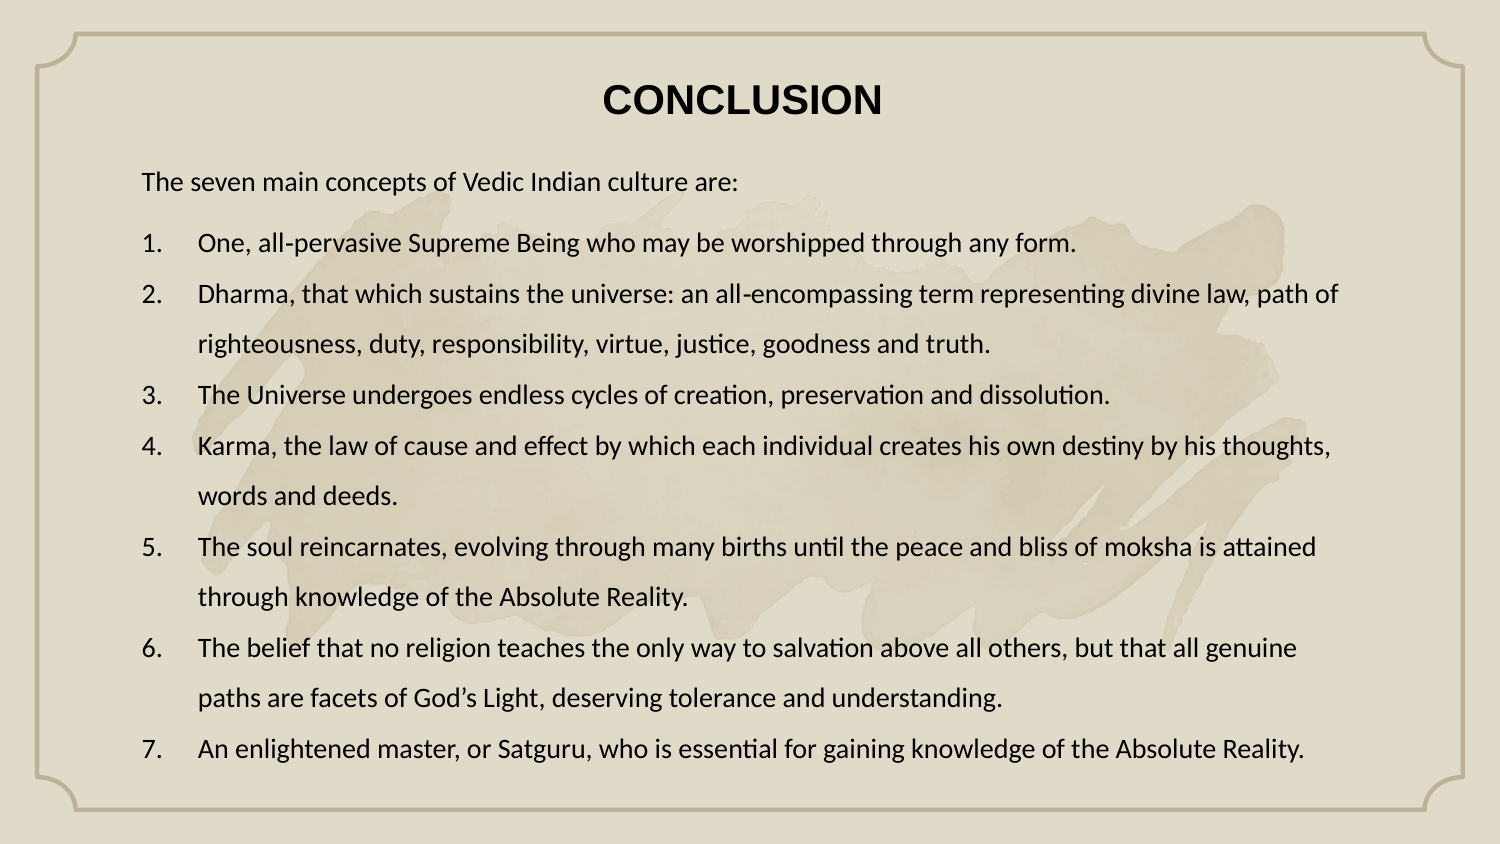

# CONCLUSION
The seven main concepts of Vedic Indian culture are:

One, all‐pervasive Supreme Being who may be worshipped through any form.
Dharma, that which sustains the universe: an all‐encompassing term representing divine law, path of righteousness, duty, responsibility, virtue, justice, goodness and truth.
The Universe undergoes endless cycles of creation, preservation and dissolution.
Karma, the law of cause and effect by which each individual creates his own destiny by his thoughts, words and deeds.
The soul reincarnates, evolving through many births until the peace and bliss of moksha is attained through knowledge of the Absolute Reality.
The belief that no religion teaches the only way to salvation above all others, but that all genuine paths are facets of God’s Light, deserving tolerance and understanding.
An enlightened master, or Satguru, who is essential for gaining knowledge of the Absolute Reality.